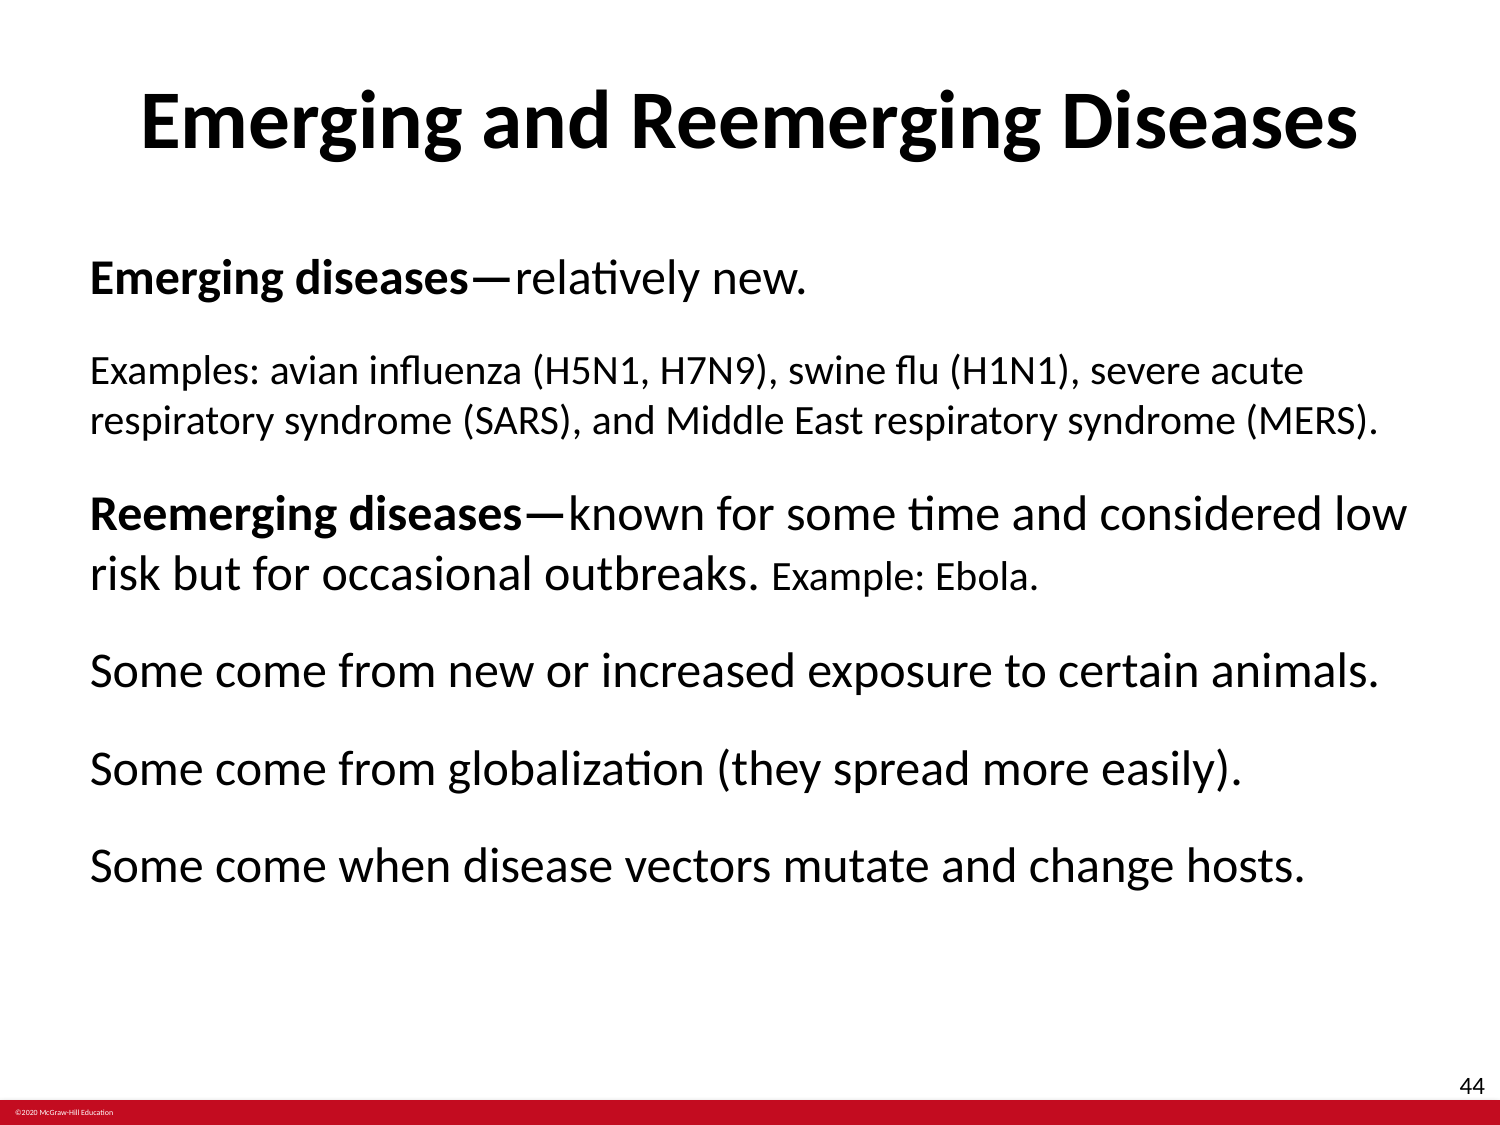

# Emerging and Reemerging Diseases
Emerging diseases—relatively new.
Examples: avian influenza (H5N1, H7N9), swine flu (H1N1), severe acute respiratory syndrome (SARS), and Middle East respiratory syndrome (MERS).
Reemerging diseases—known for some time and considered low risk but for occasional outbreaks. Example: Ebola.
Some come from new or increased exposure to certain animals.
Some come from globalization (they spread more easily).
Some come when disease vectors mutate and change hosts.